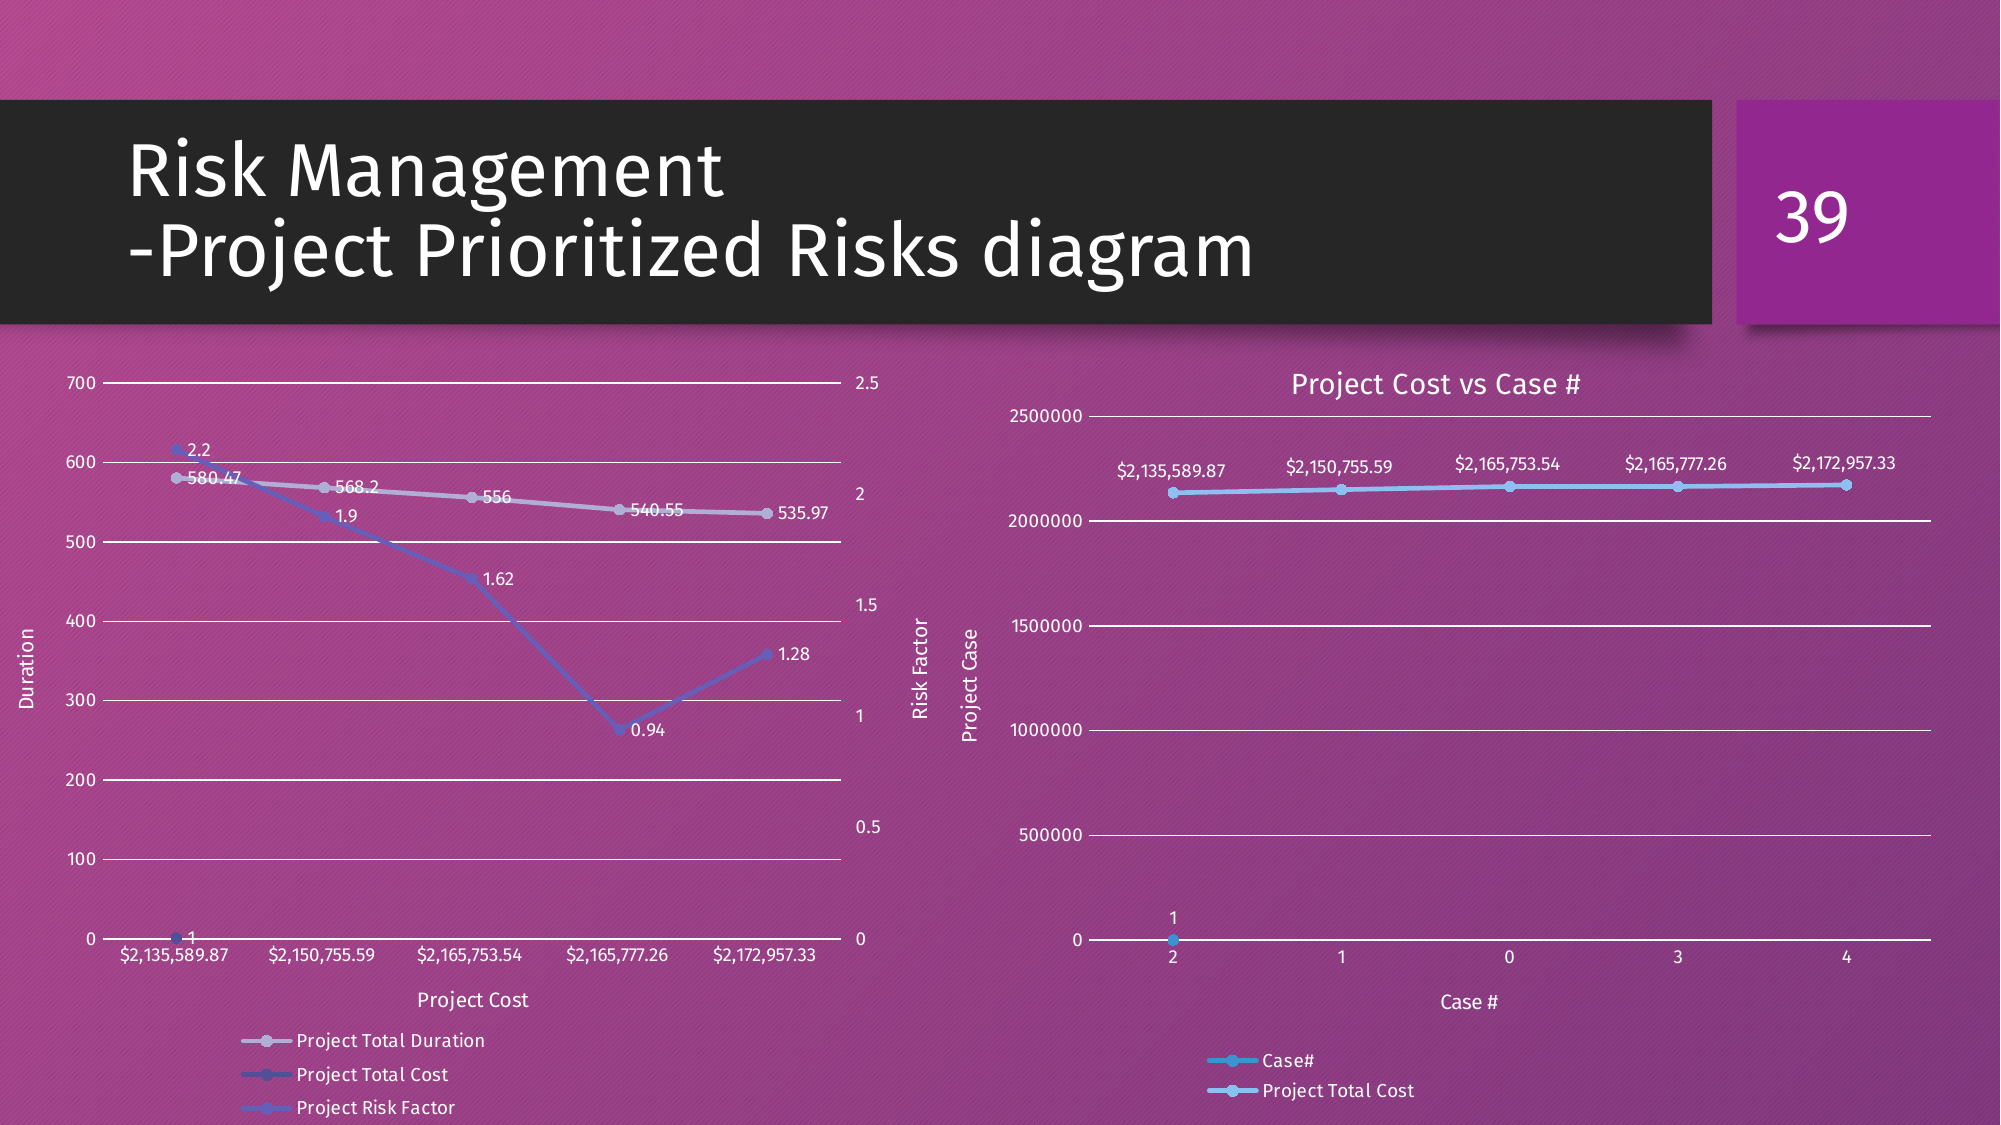

39
# Risk Management -Project Prioritized Risks diagram

[unsupported chart]

[unsupported chart]